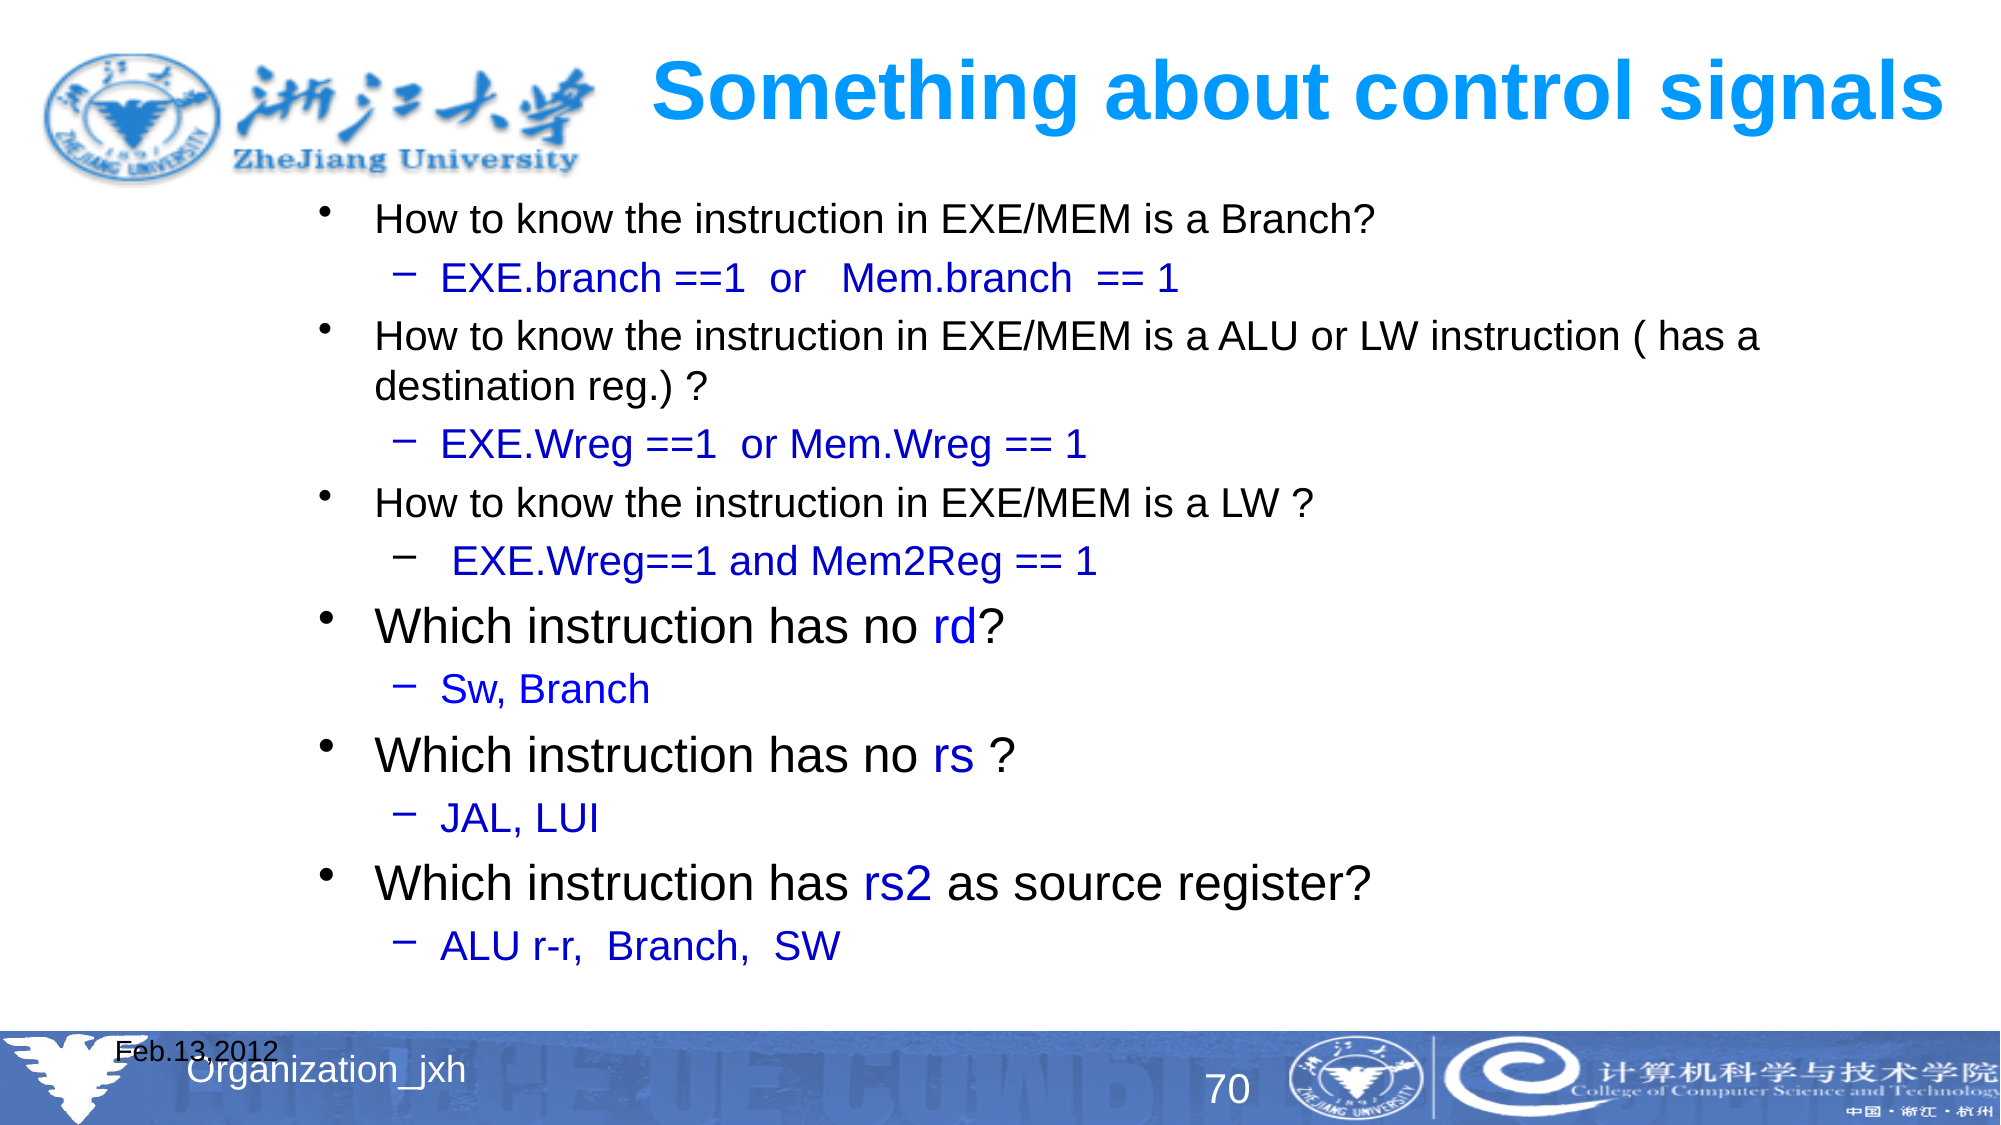

# Something about control signals
How to know the instruction in EXE/MEM is a Branch?
EXE.branch ==1  or   Mem.branch  == 1
How to know the instruction in EXE/MEM is a ALU or LW instruction ( has a destination reg.) ?
EXE.Wreg ==1  or Mem.Wreg == 1
How to know the instruction in EXE/MEM is a LW ?
 EXE.Wreg==1 and Mem2Reg == 1
Which instruction has no rd?
Sw, Branch
Which instruction has no rs ?
JAL, LUI
Which instruction has rs2 as source register?
ALU r-r,  Branch,  SW

Feb.13,2012